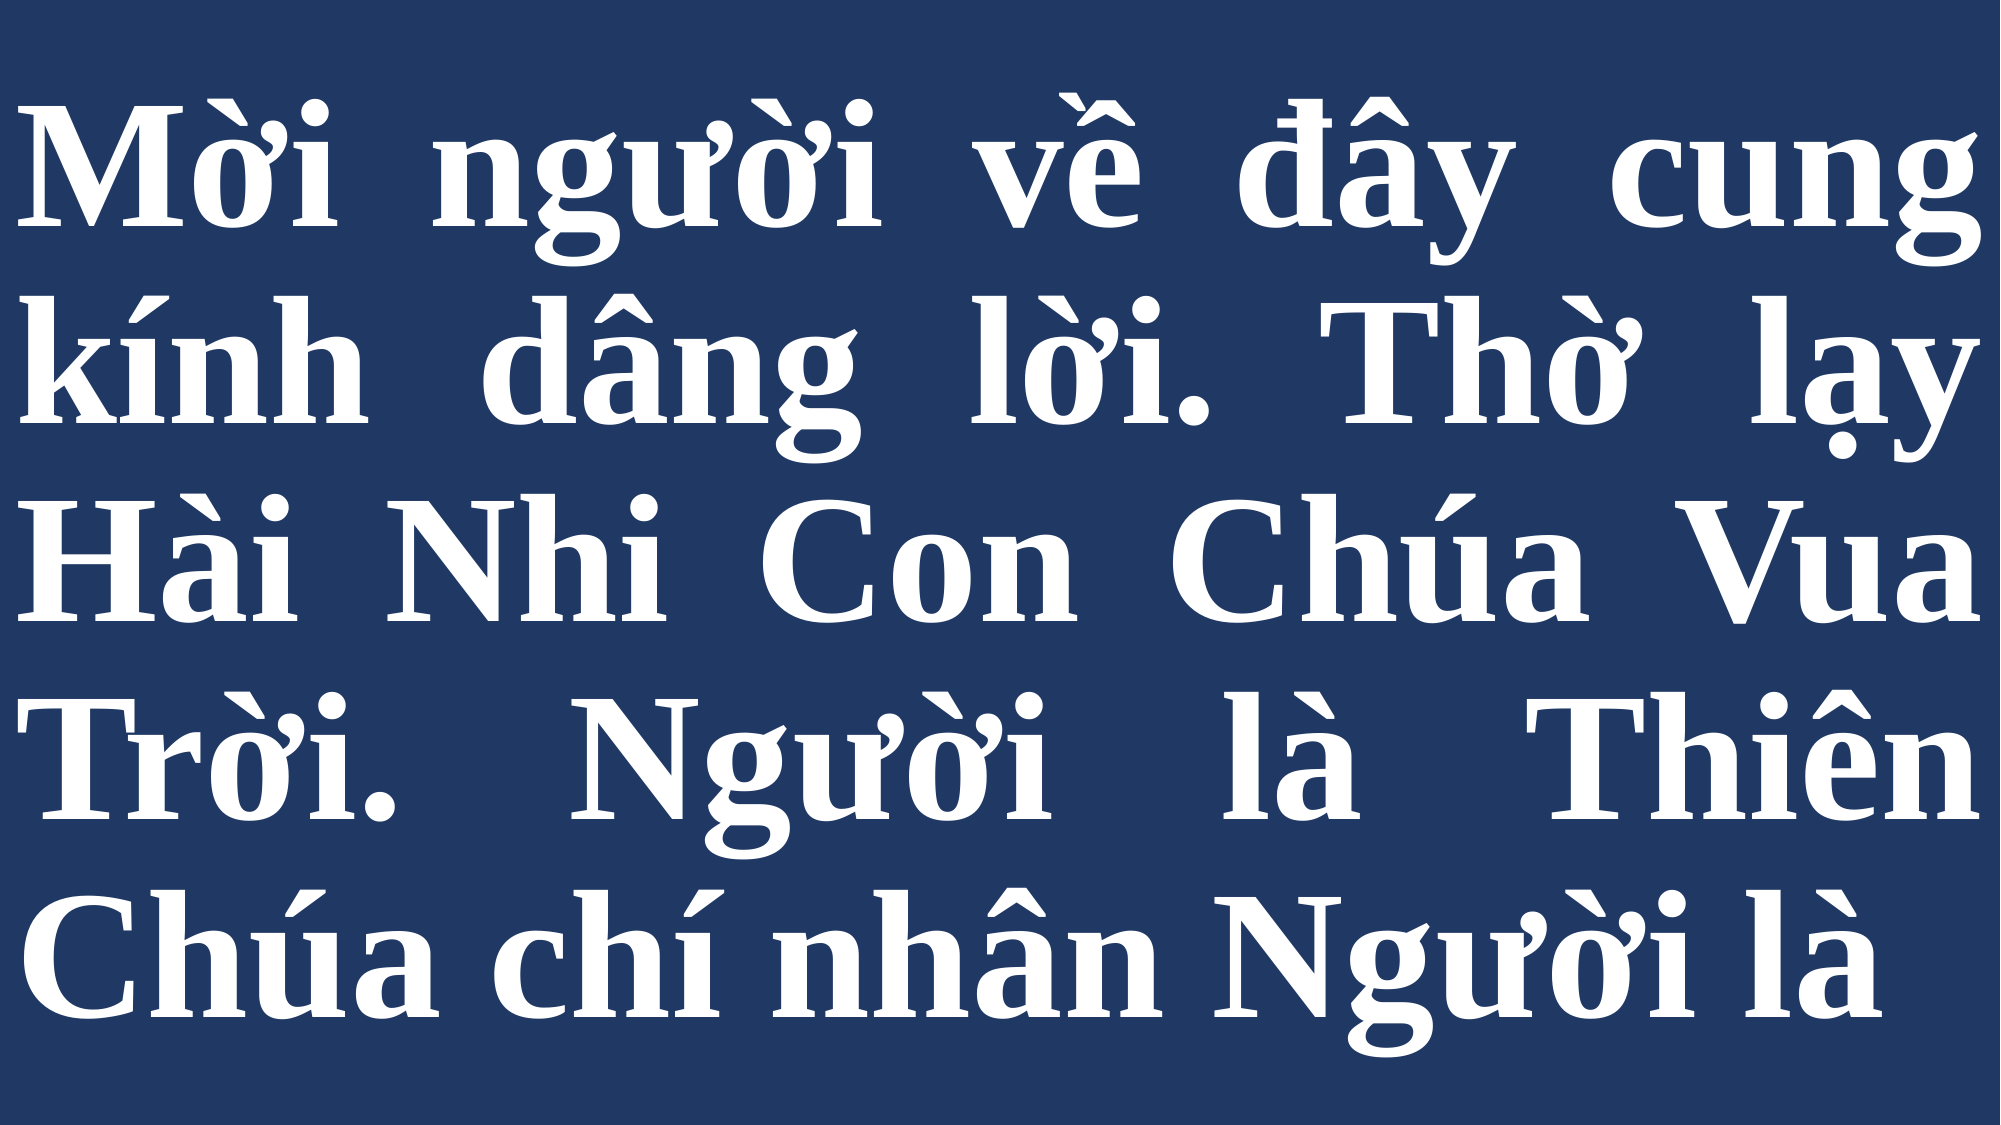

# Mời người về đây cung kính dâng lời. Thờ lạy Hài Nhi Con Chúa Vua Trời. Người là Thiên Chúa chí nhân Người là